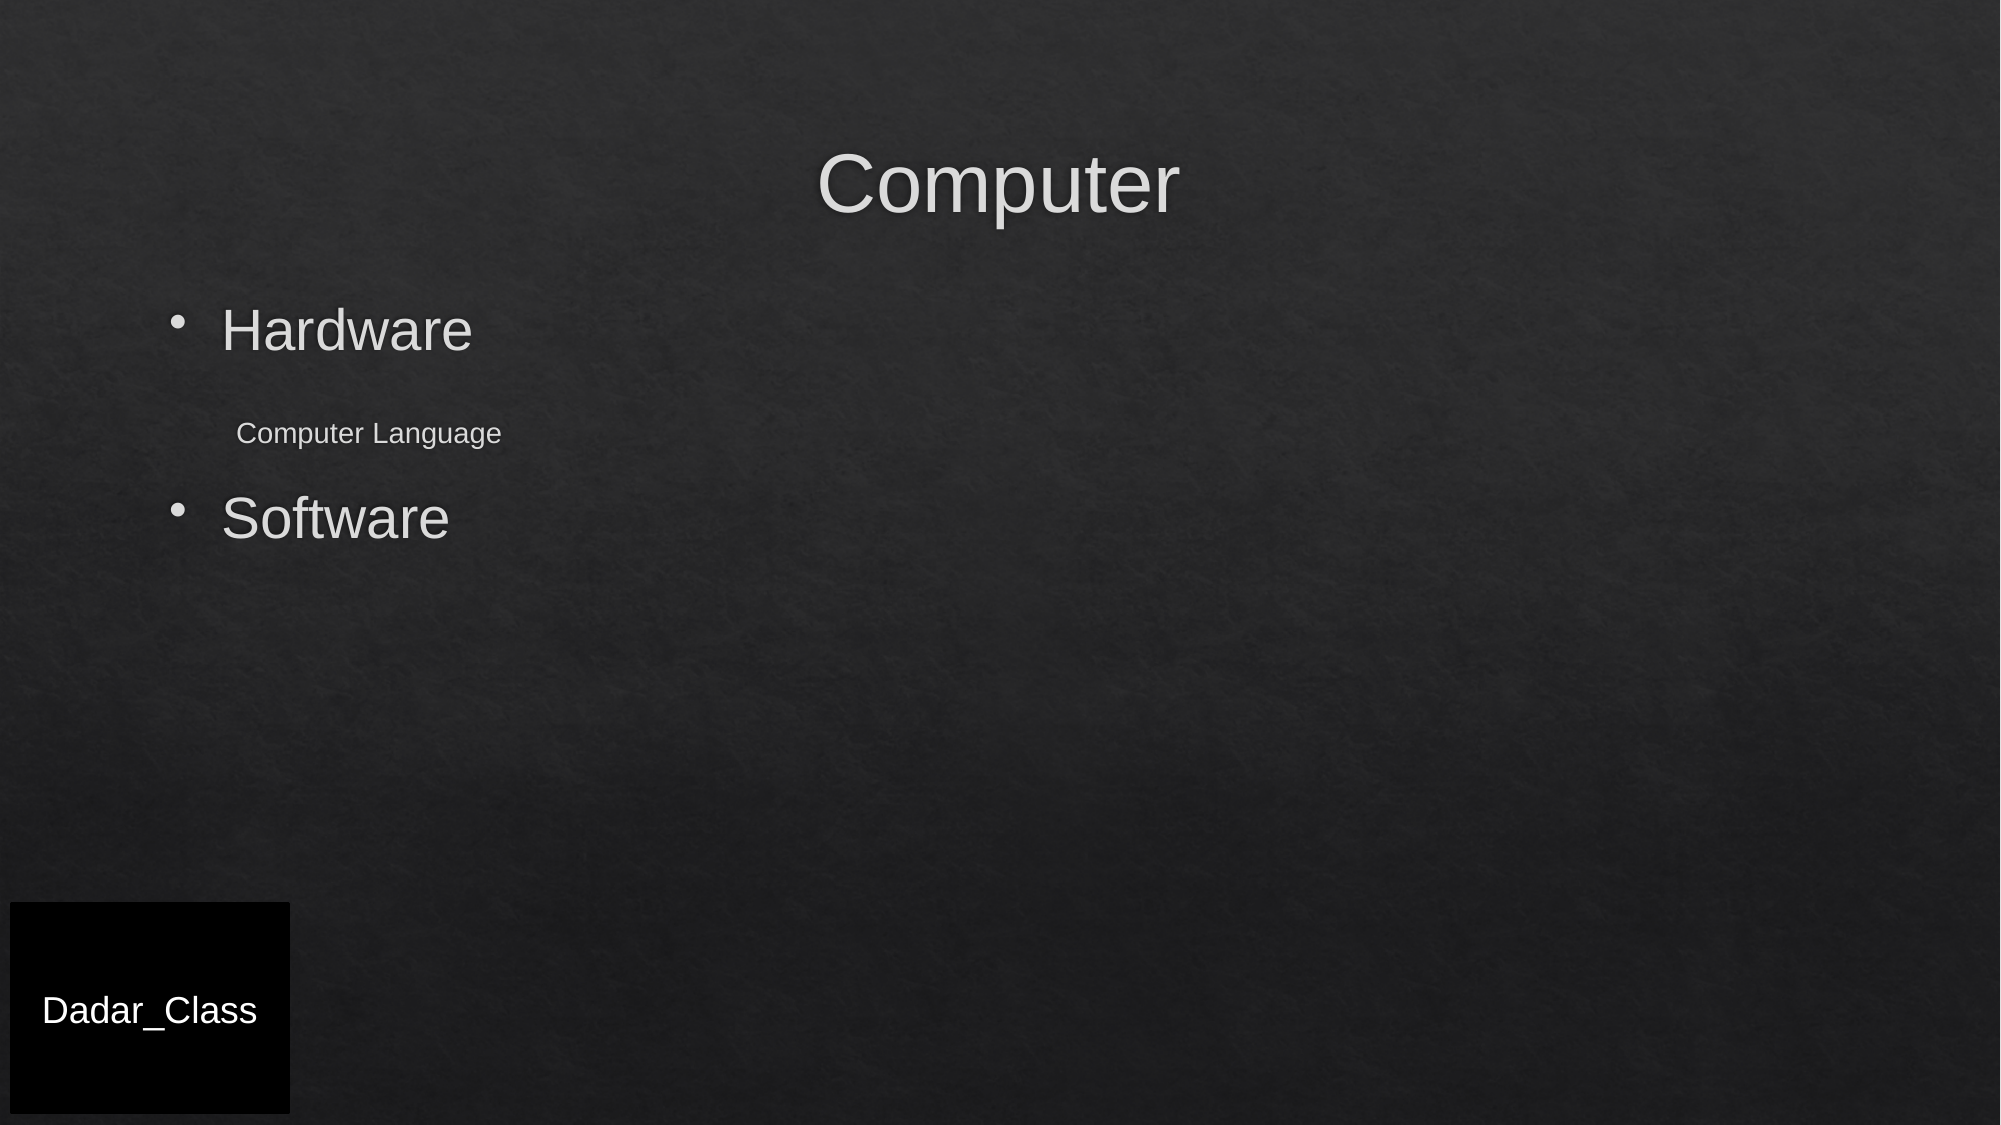

# Computer
Hardware
    Computer Language
Software
Dadar_Class